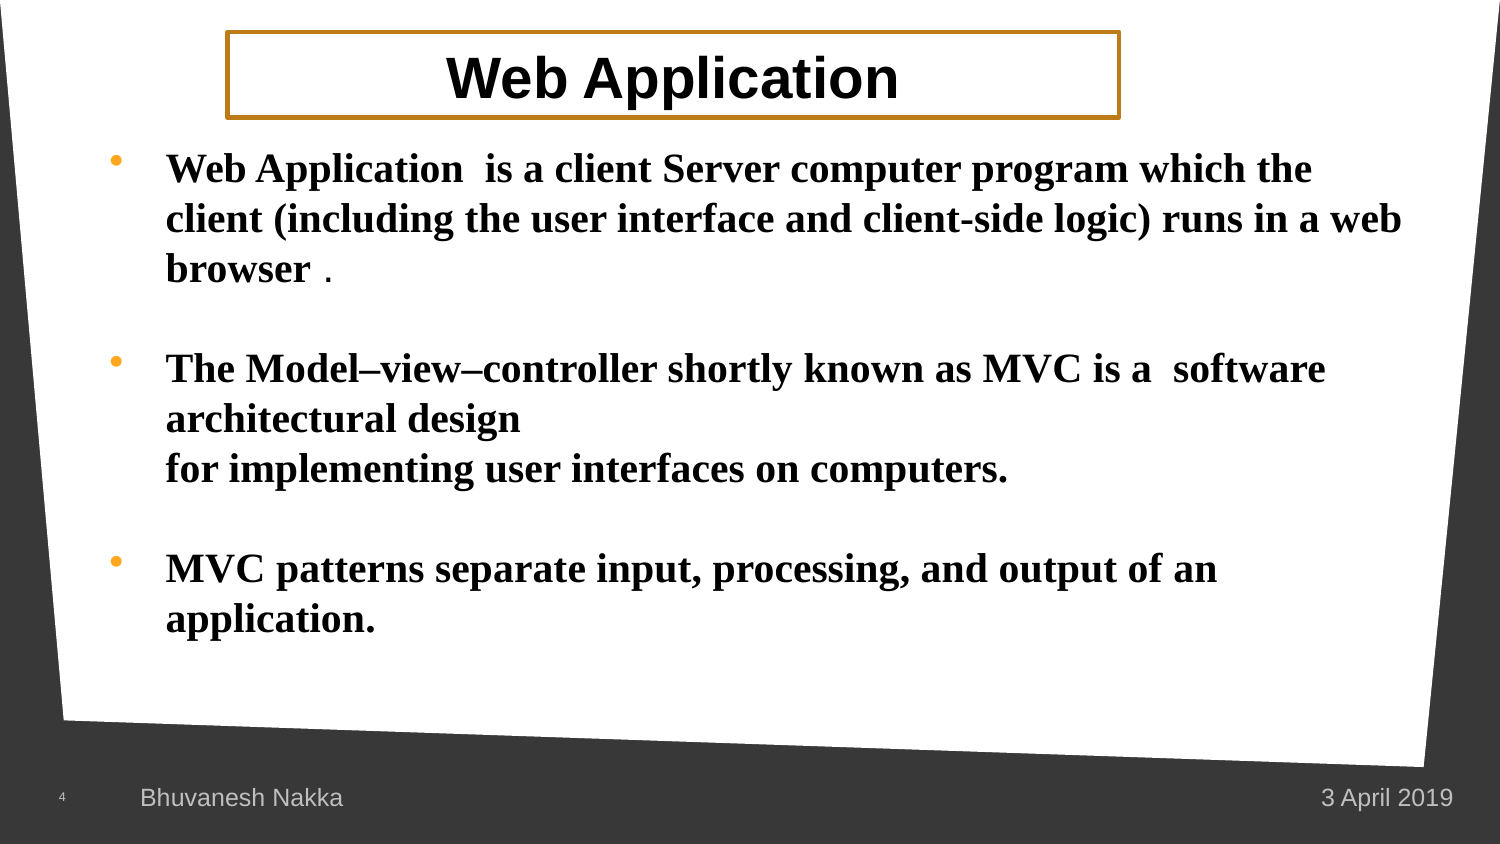

Web Application
Web Application  is a client Server computer program which the client (including the user interface and client-side logic) runs in a web browser .

The Model–view–controller shortly known as MVC is a  software architectural design
for implementing user interfaces on computers.
MVC patterns separate input, processing, and output of an application.

4
Bhuvanesh Nakka
3 April 2019